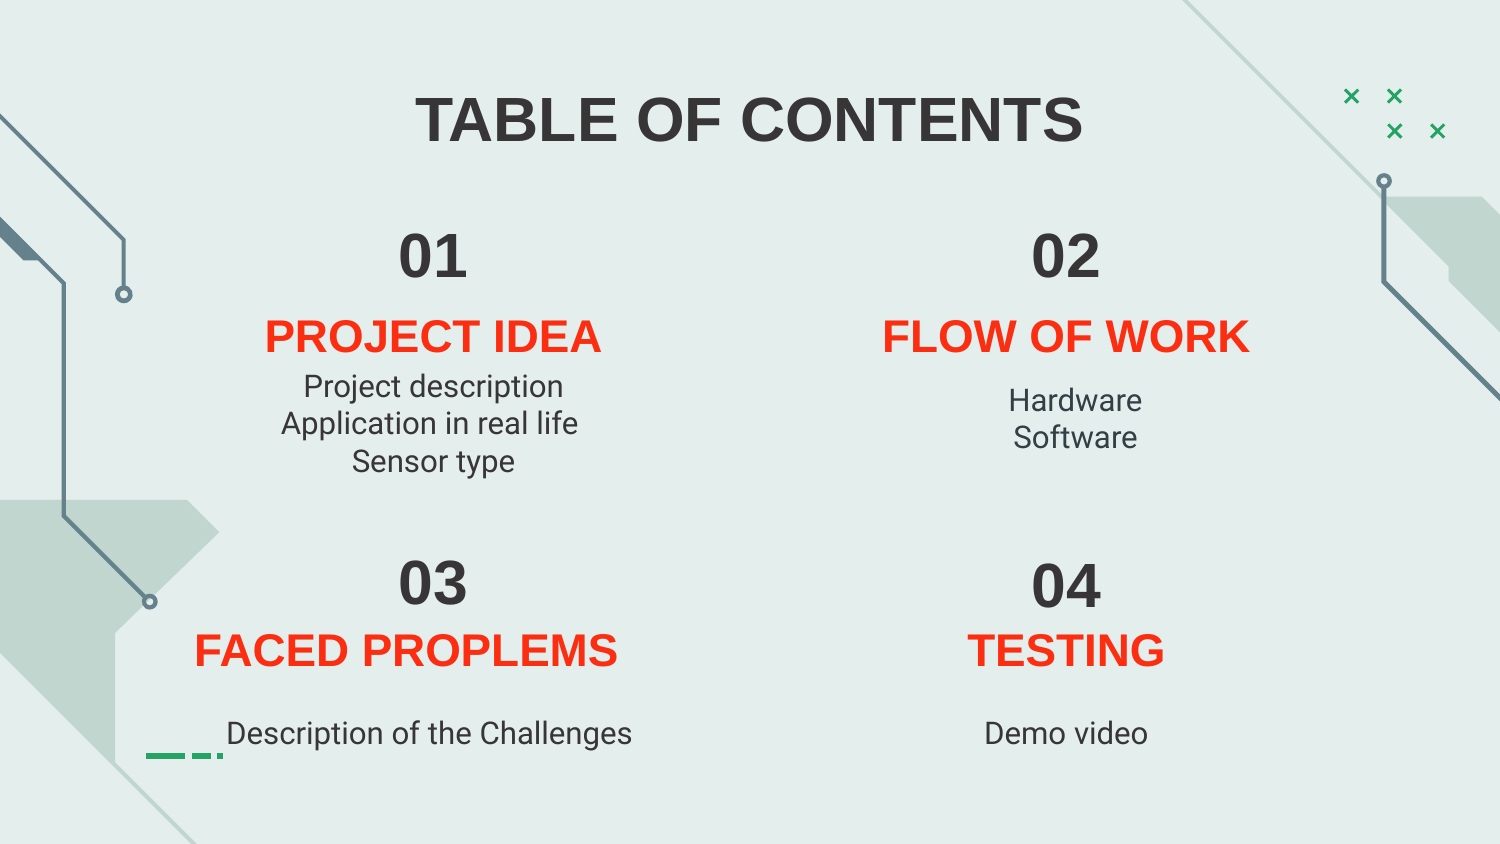

TABLE OF CONTENTS
# 01
02
PROJECT IDEA
FLOW OF WORK
Hardware
Software
Project description
Application in real life
Sensor type
03
04
FACED PROPLEMS
TESTING
Description of the Challenges
Demo video